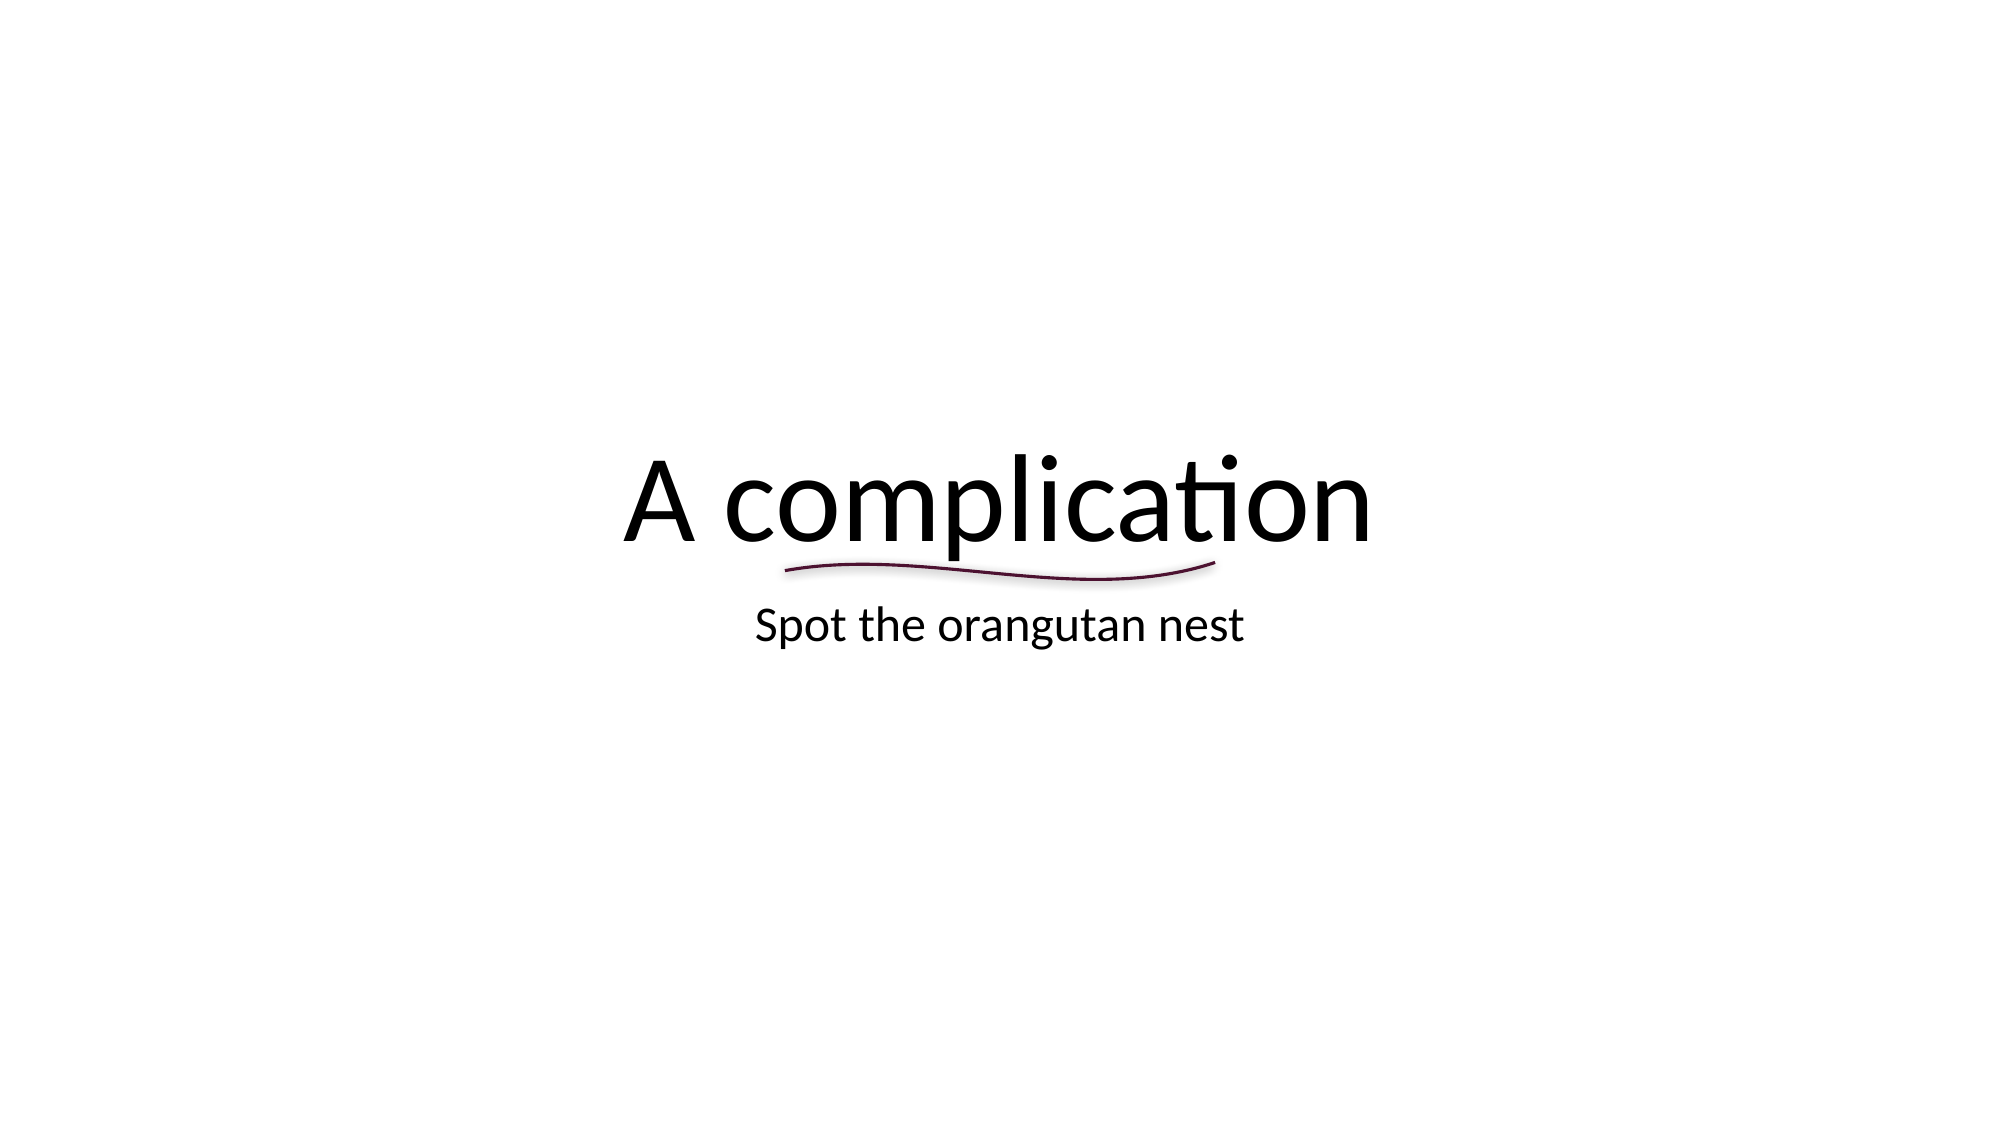

# A complication

Spot the orangutan nest